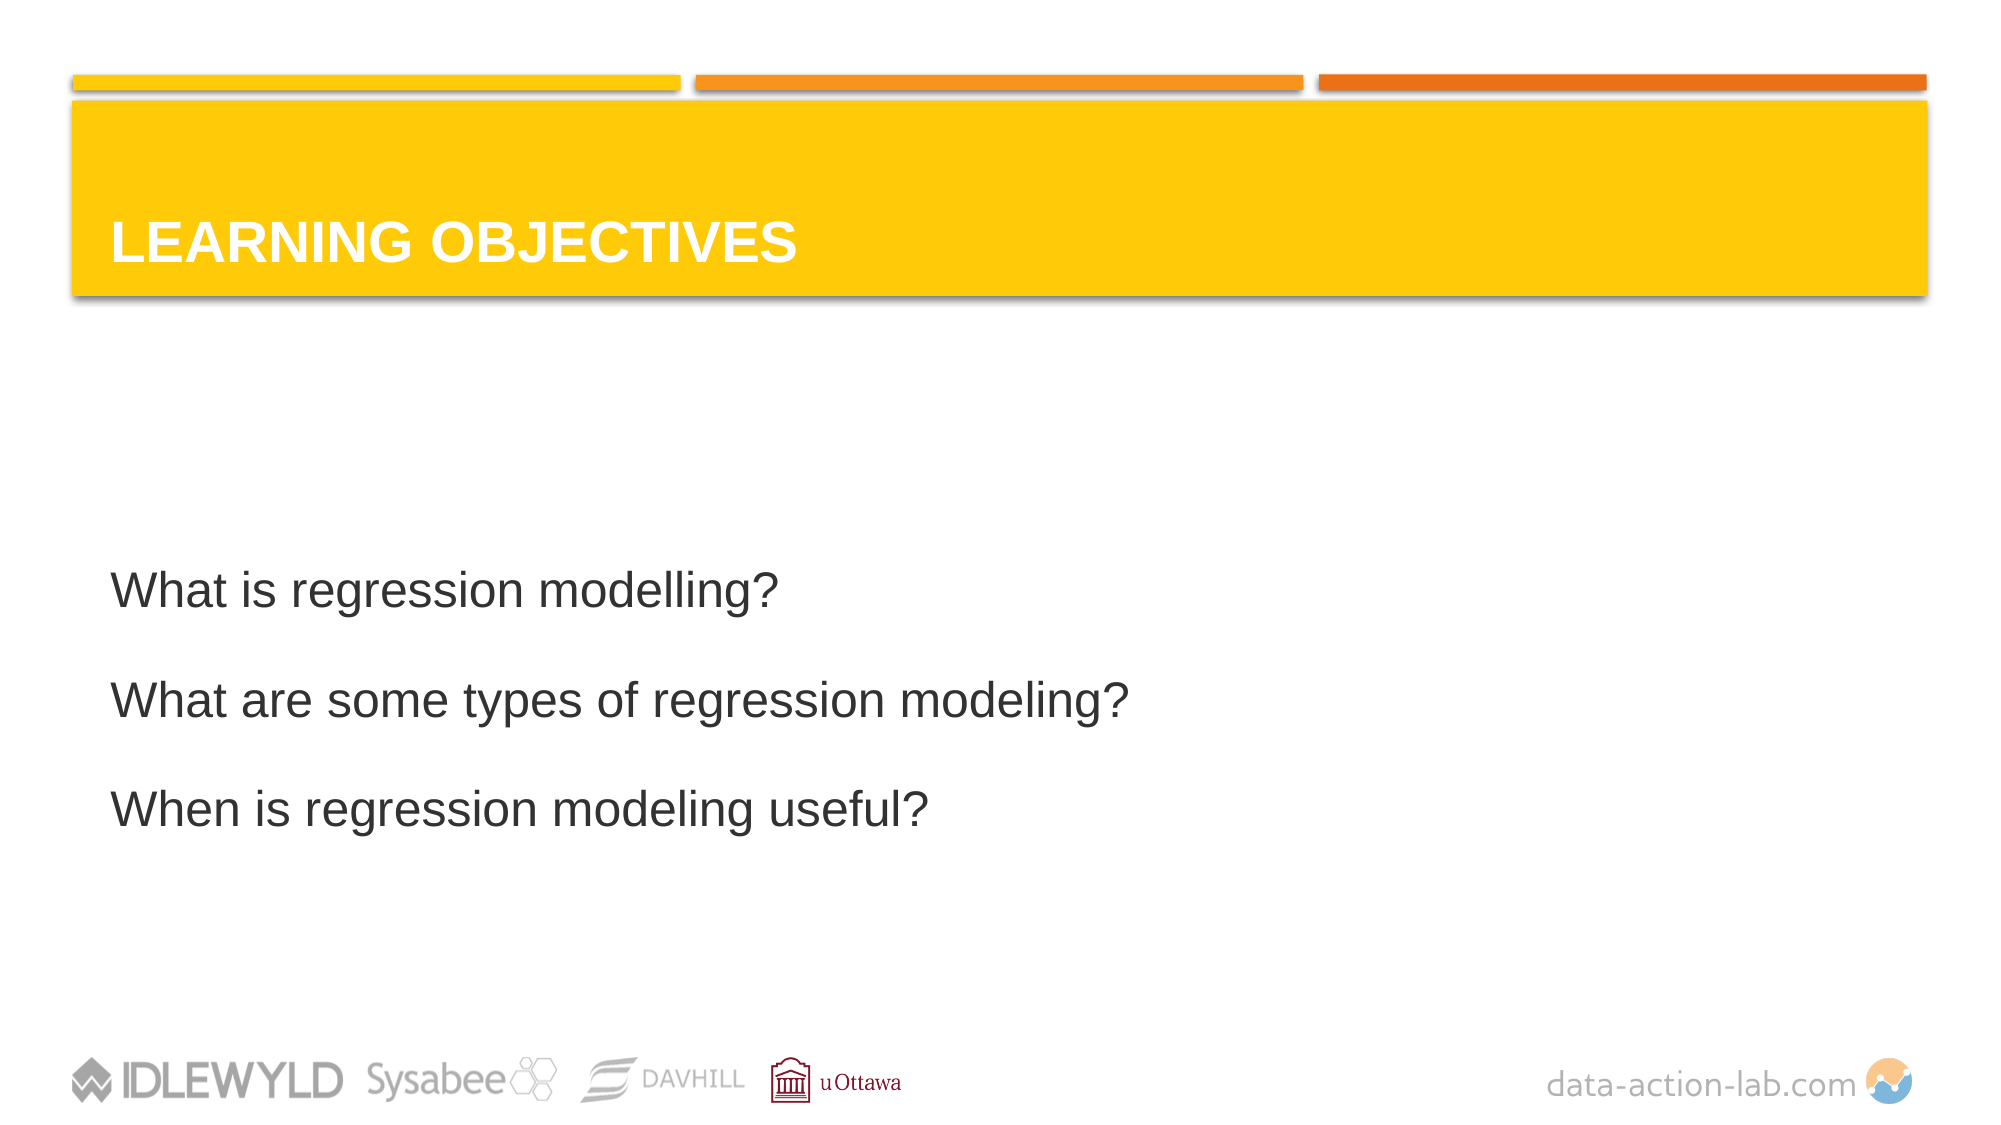

# LEARNING OBJECTIVES
What is regression modelling?

What are some types of regression modeling?

When is regression modeling useful?